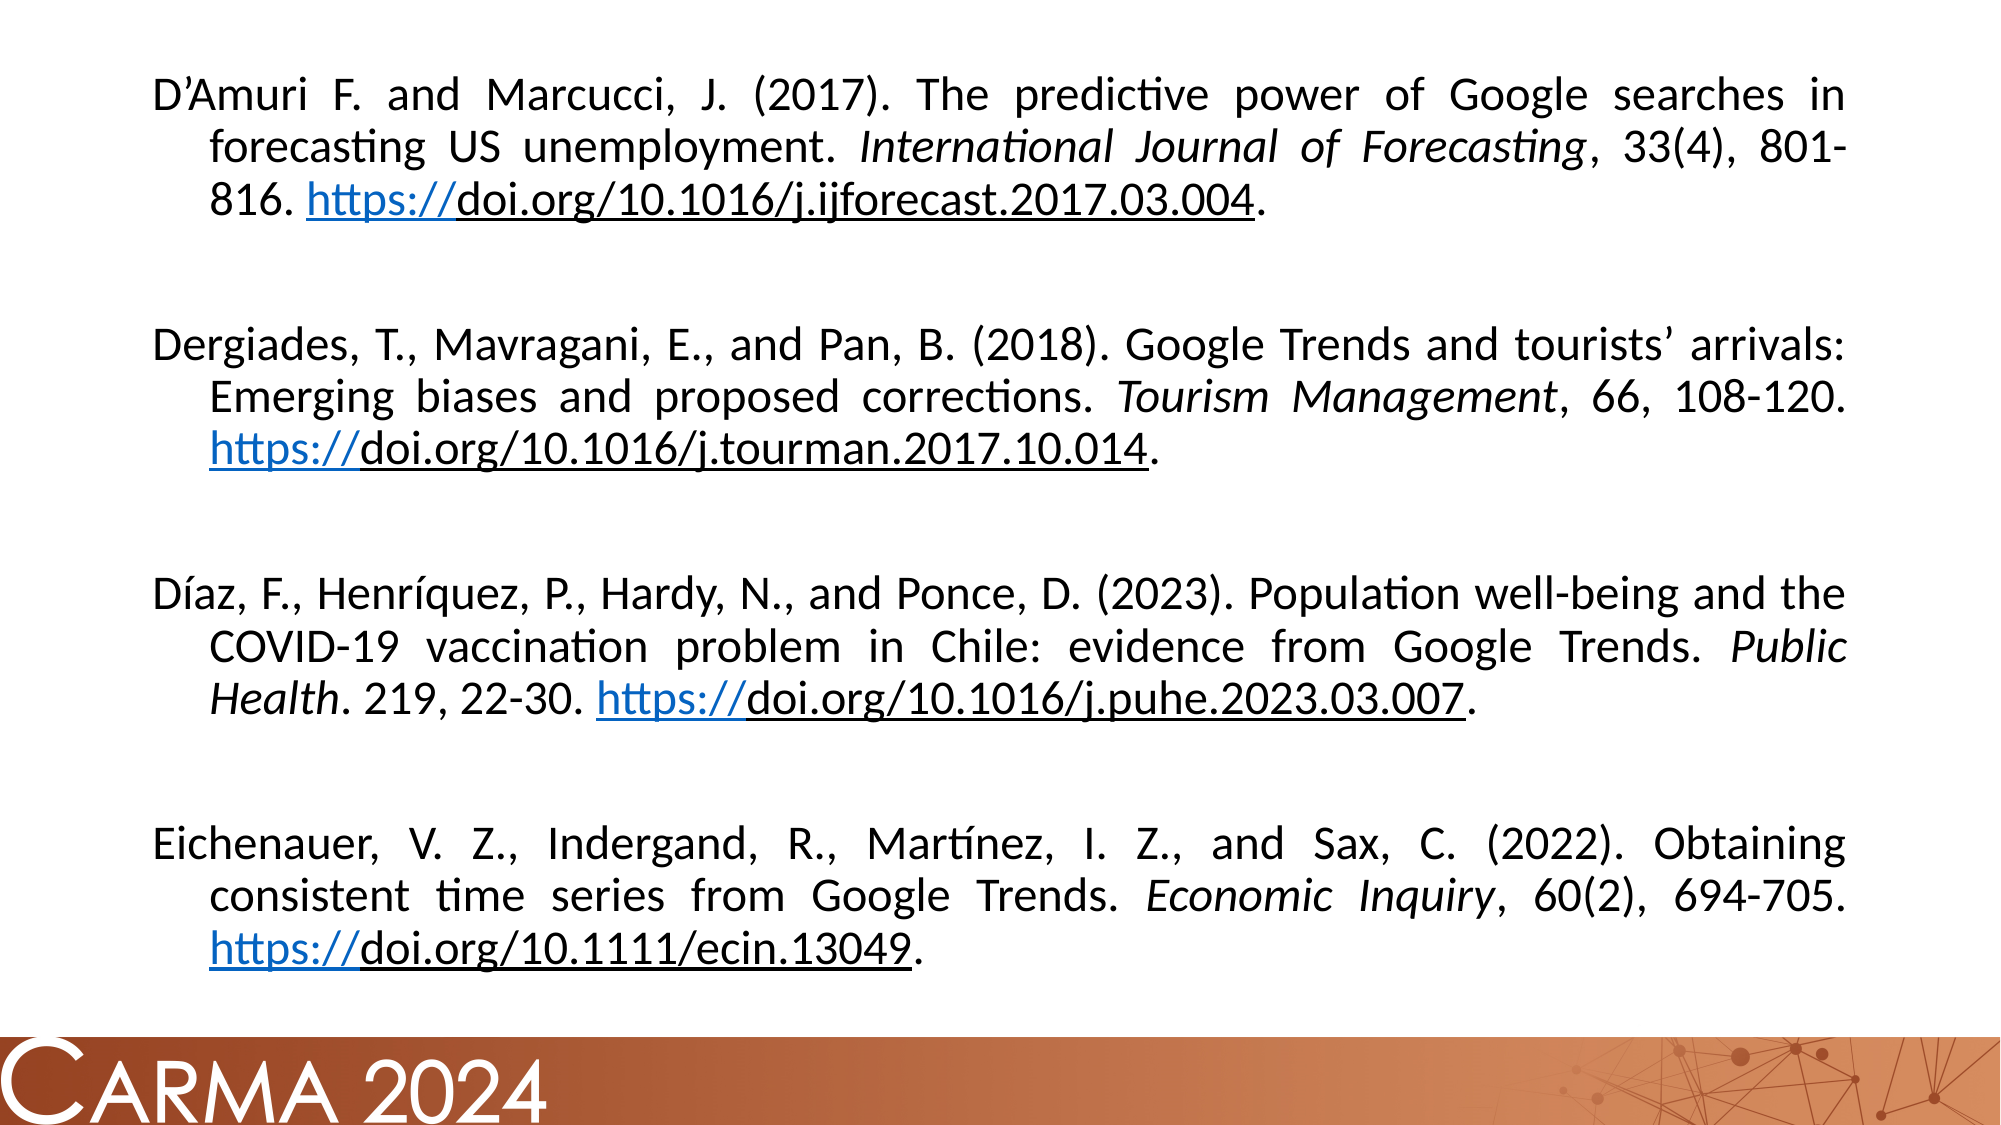

D’Amuri F. and Marcucci, J. (2017). The predictive power of Google searches in forecasting US unemployment. International Journal of Forecasting, 33(4), 801-816. https://doi.org/10.1016/j.ijforecast.2017.03.004.

Dergiades, T., Mavragani, E., and Pan, B. (2018). Google Trends and tourists’ arrivals: Emerging biases and proposed corrections. Tourism Management, 66, 108-120. https://doi.org/10.1016/j.tourman.2017.10.014.

Díaz, F., Henríquez, P., Hardy, N., and Ponce, D. (2023). Population well-being and the COVID-19 vaccination problem in Chile: evidence from Google Trends. Public Health. 219, 22-30. https://doi.org/10.1016/j.puhe.2023.03.007.

Eichenauer, V. Z., Indergand, R., Martínez, I. Z., and Sax, C. (2022). Obtaining consistent time series from Google Trends. Economic Inquiry, 60(2), 694-705. https://doi.org/10.1111/ecin.13049.